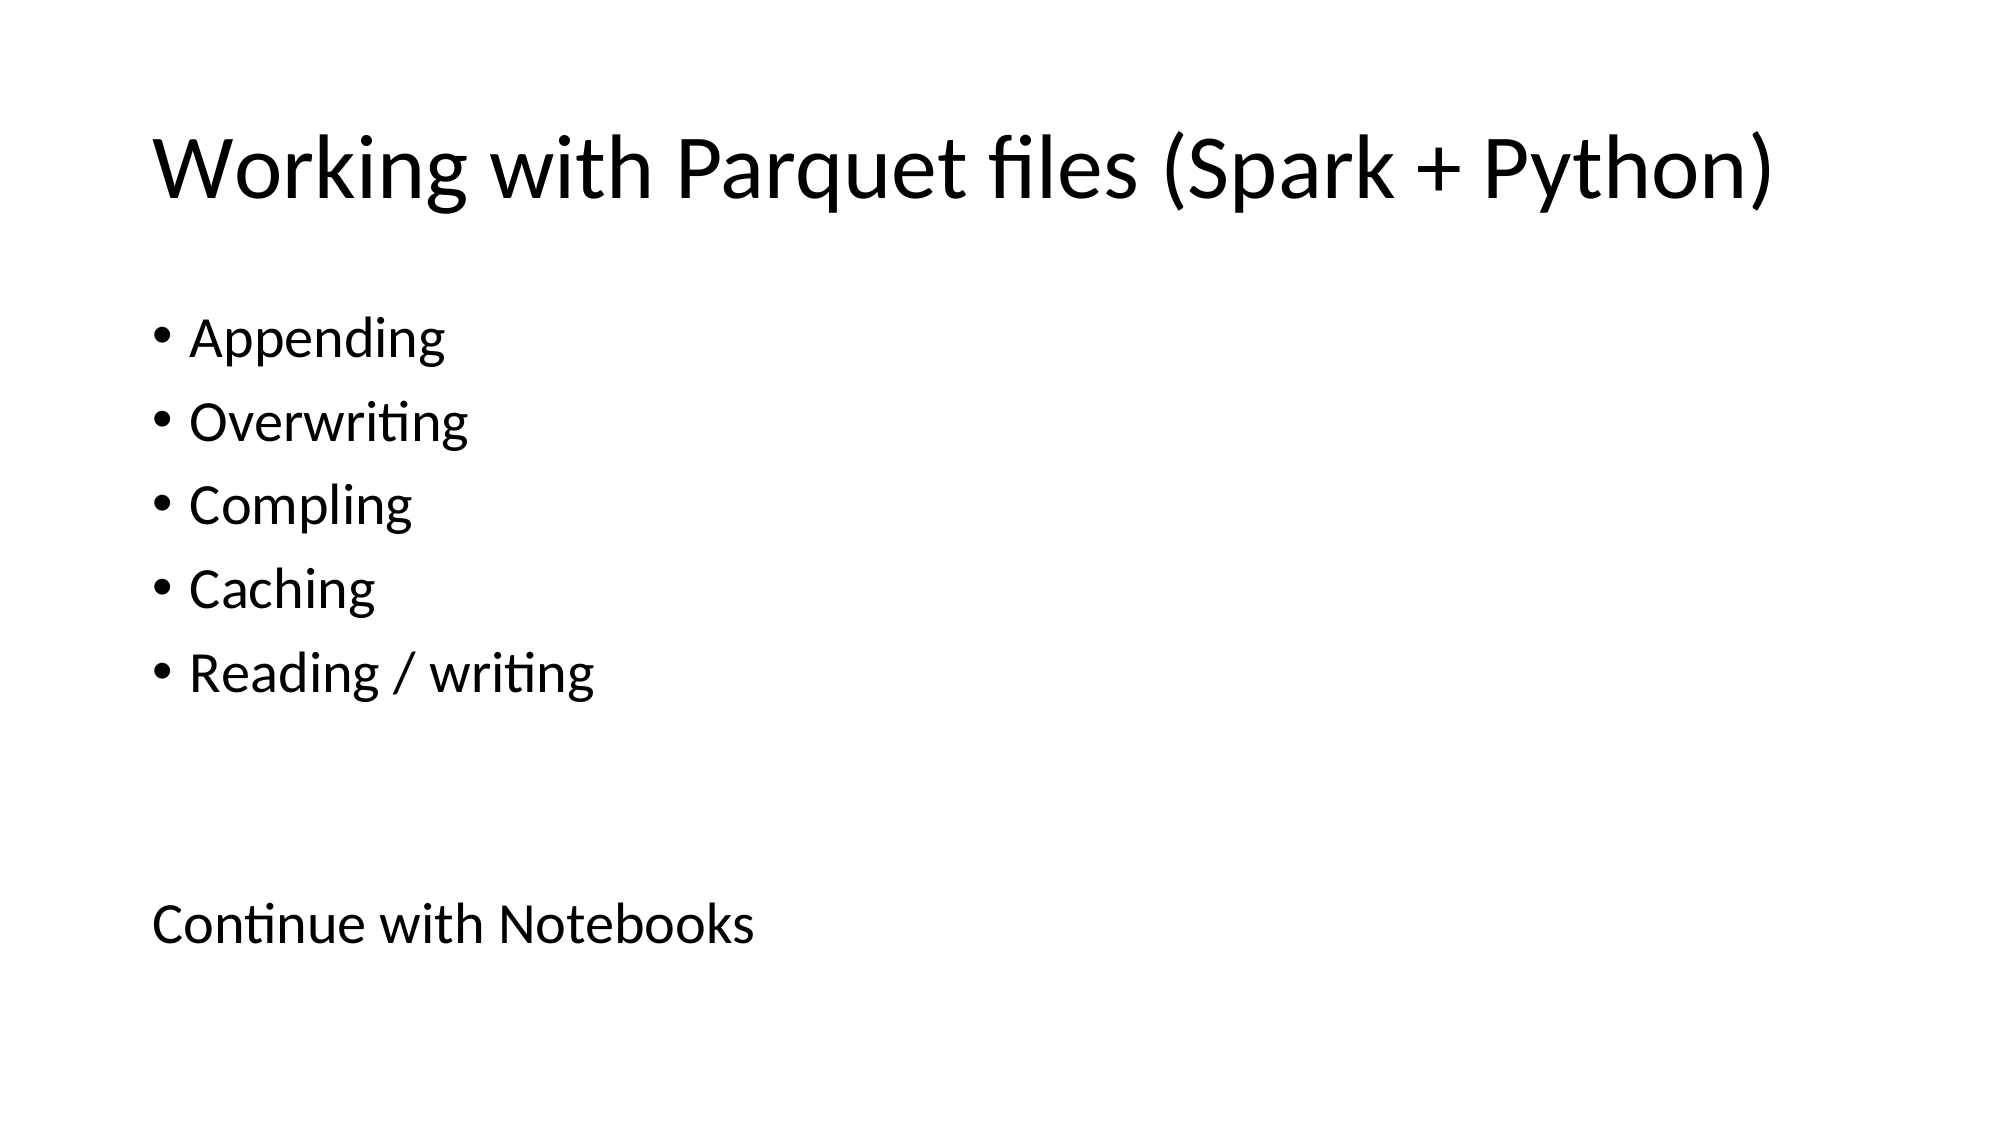

# Working with Parquet files (Spark + Python)
Appending
Overwriting
Compling
Caching
Reading / writing

Continue with Notebooks